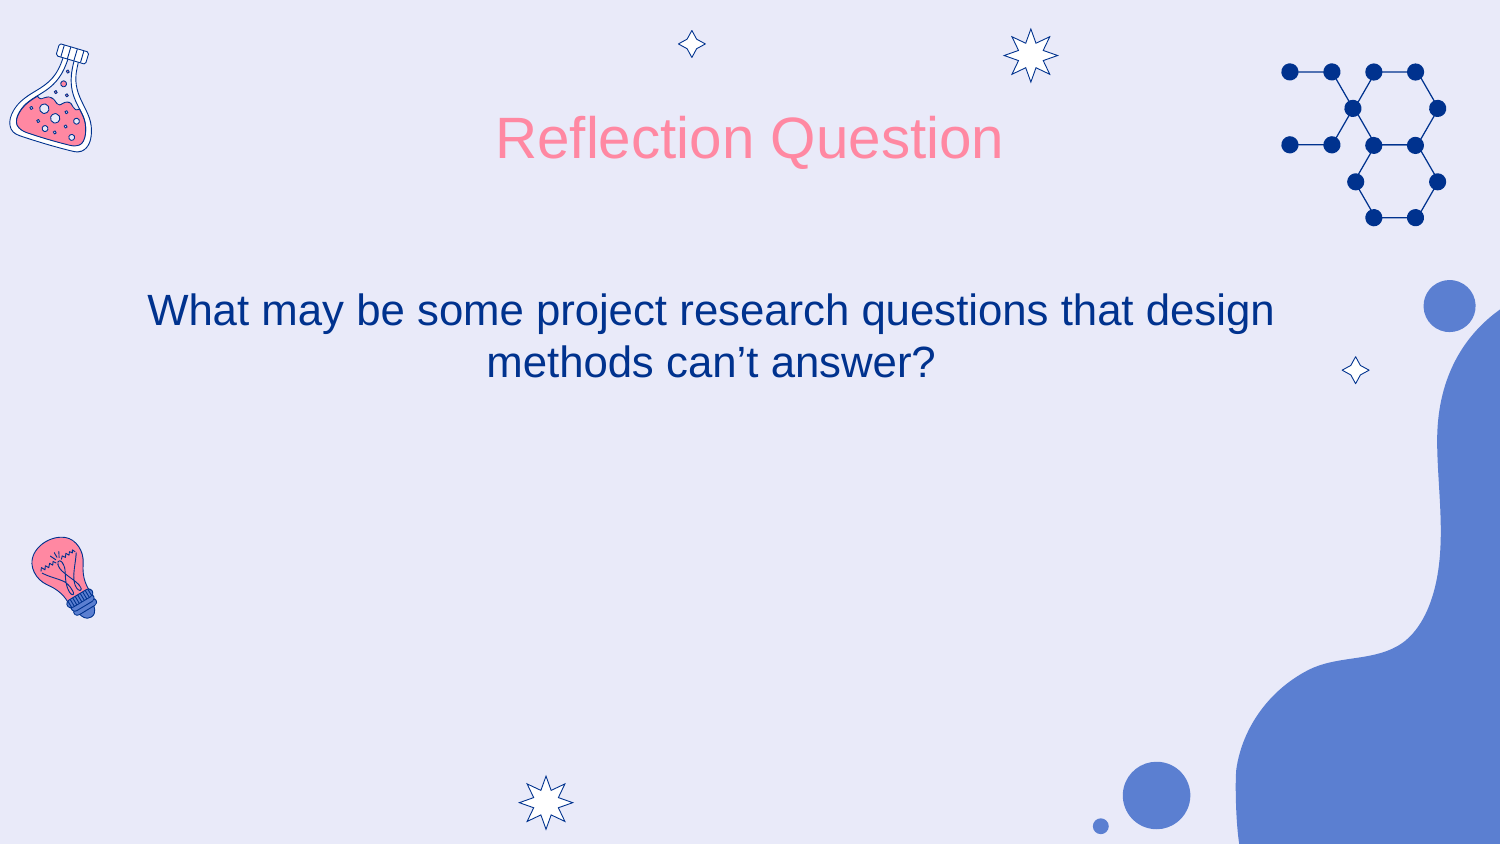

# Reflection Question

What may be some project research questions that design methods can’t answer?